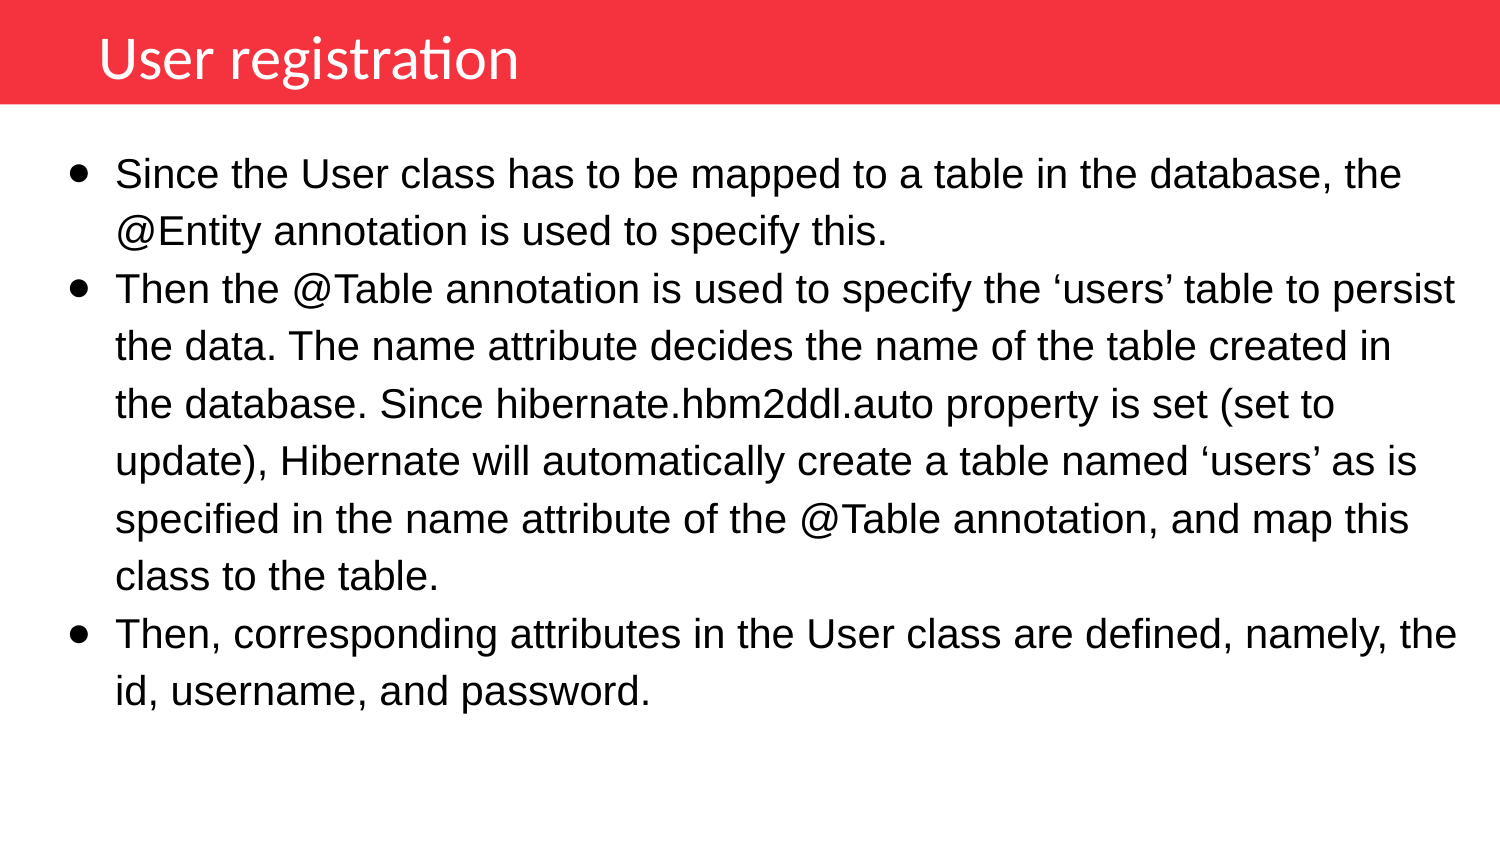

User registration

Since the User class has to be mapped to a table in the database, the @Entity annotation is used to specify this.
Then the @Table annotation is used to specify the ‘users’ table to persist the data. The name attribute decides the name of the table created in the database. Since hibernate.hbm2ddl.auto property is set (set to update), Hibernate will automatically create a table named ‘users’ as is specified in the name attribute of the @Table annotation, and map this class to the table.
Then, corresponding attributes in the User class are defined, namely, the id, username, and password.